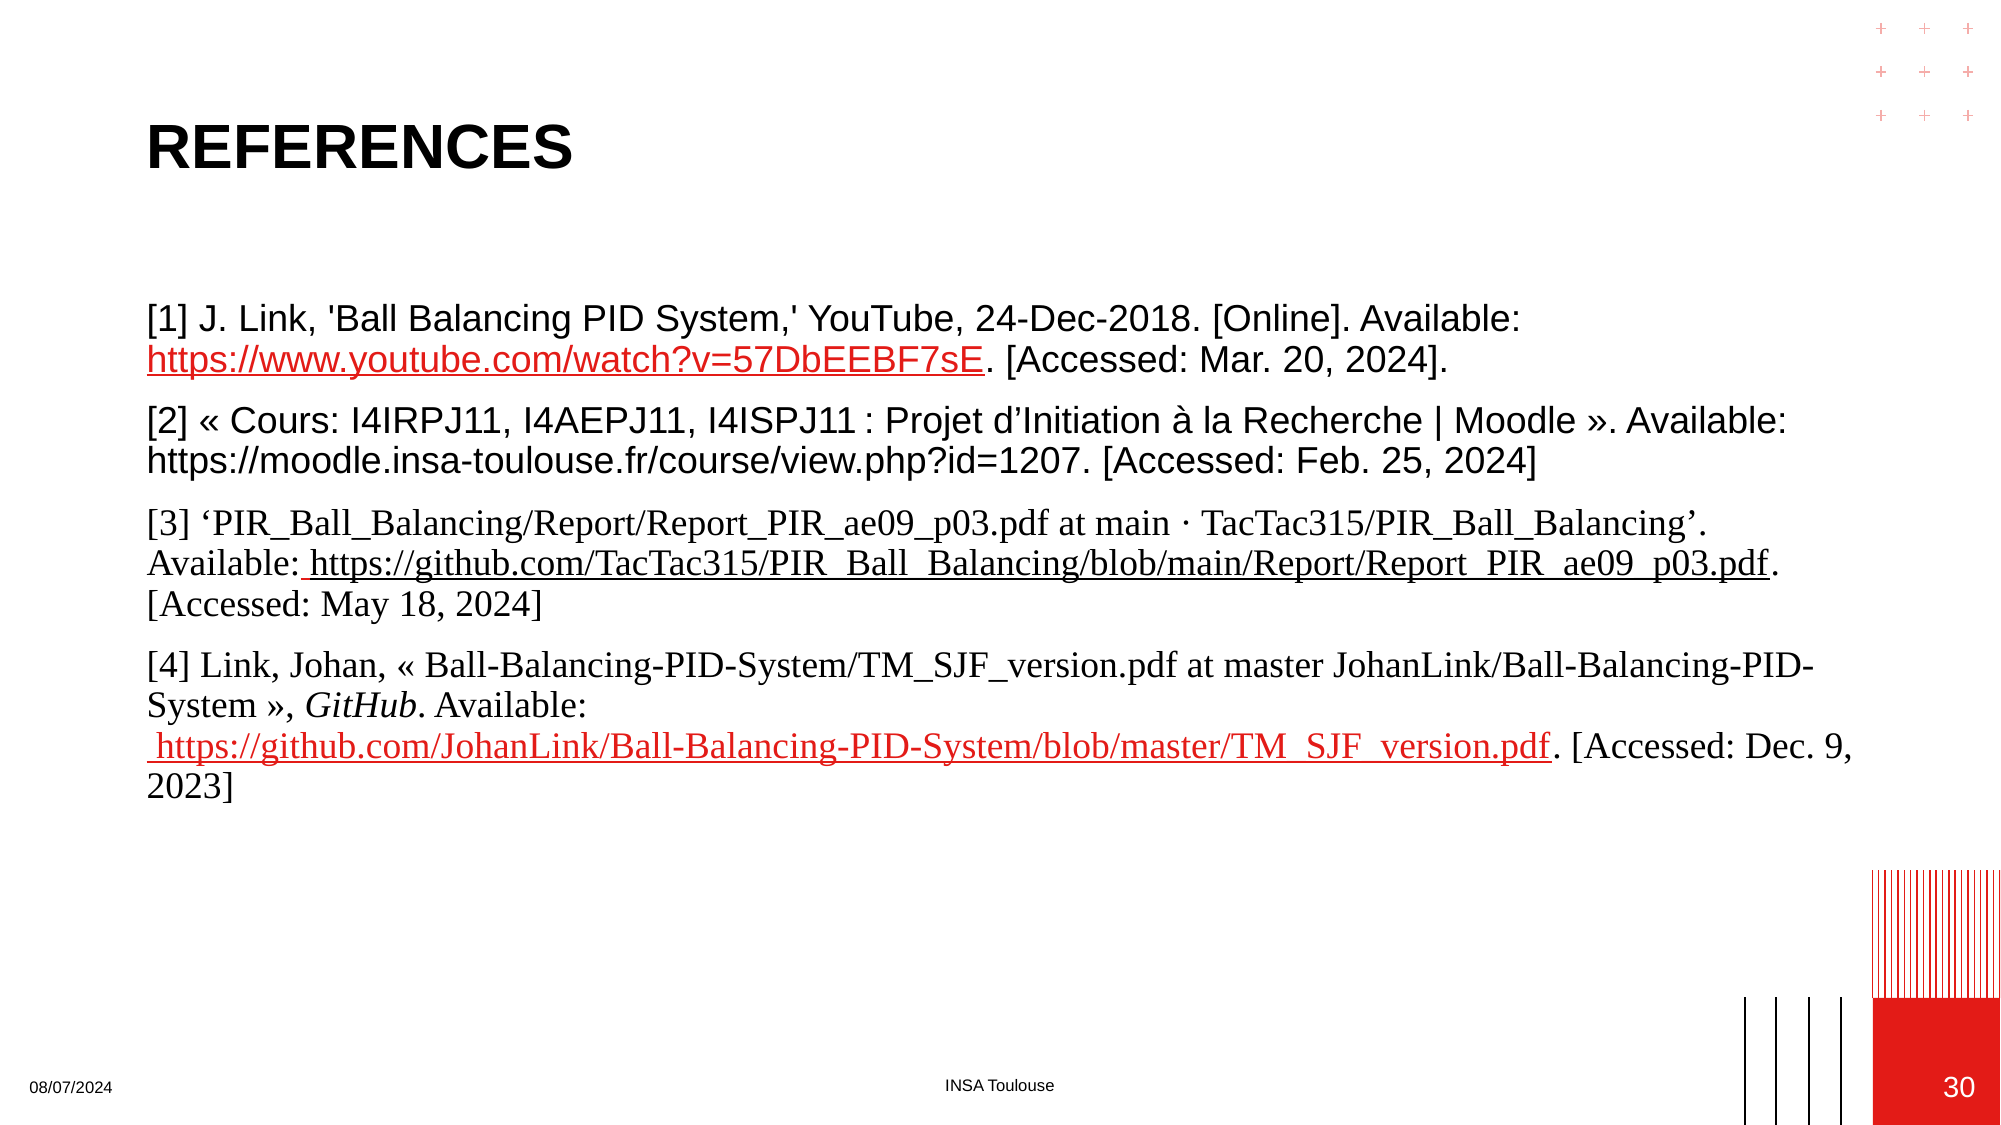

# REFERENCES
[1] J. Link, 'Ball Balancing PID System,' YouTube, 24-Dec-2018. [Online]. Available: https://www.youtube.com/watch?v=57DbEEBF7sE. [Accessed: Mar. 20, 2024].
[2] « Cours: I4IRPJ11, I4AEPJ11, I4ISPJ11 : Projet d’Initiation à la Recherche | Moodle ». Available: https://moodle.insa-toulouse.fr/course/view.php?id=1207. [Accessed: Feb. 25, 2024]
[3] ‘PIR_Ball_Balancing/Report/Report_PIR_ae09_p03.pdf at main · TacTac315/PIR_Ball_Balancing’. Available: https://github.com/TacTac315/PIR_Ball_Balancing/blob/main/Report/Report_PIR_ae09_p03.pdf. [Accessed: May 18, 2024]
[4] Link, Johan, « Ball-Balancing-PID-System/TM_SJF_version.pdf at master JohanLink/Ball-Balancing-PID-System », GitHub. Available: https://github.com/JohanLink/Ball-Balancing-PID-System/blob/master/TM_SJF_version.pdf. [Accessed: Dec. 9, 2023]

INSA Toulouse
30
08/07/2024